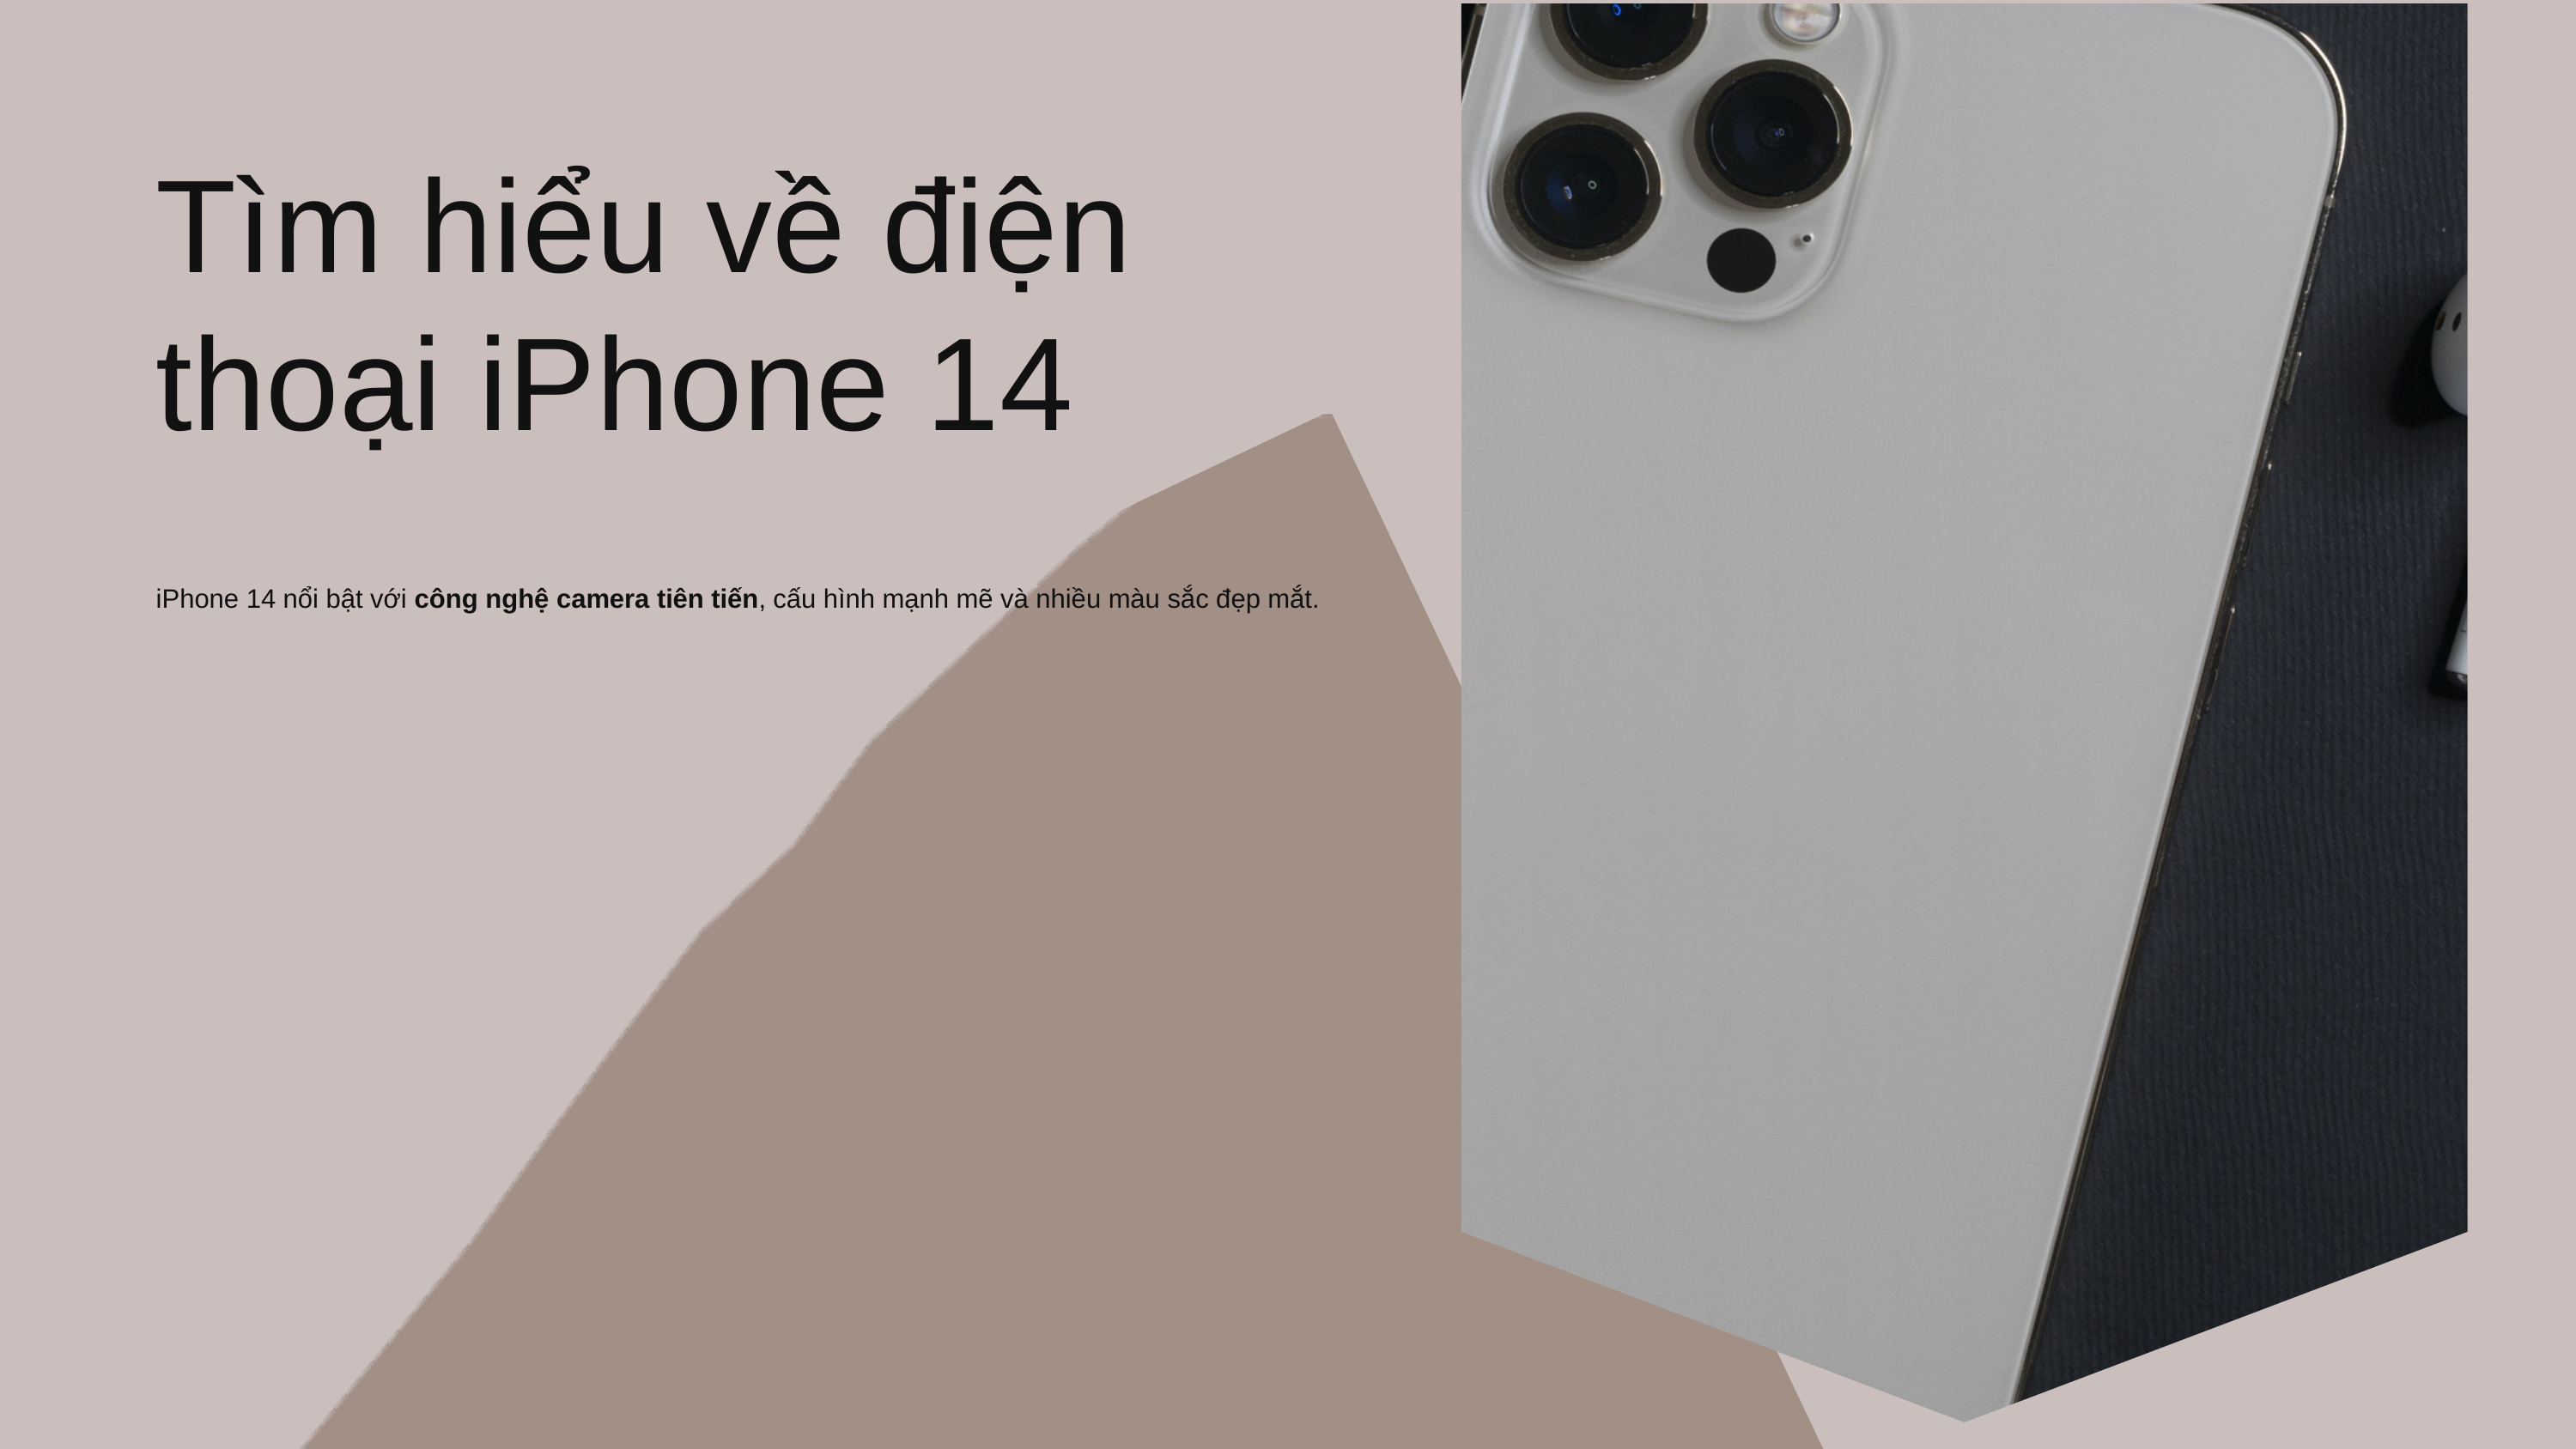

Tìm hiểu về điện thoại iPhone 14
iPhone 14 nổi bật với công nghệ camera tiên tiến, cấu hình mạnh mẽ và nhiều màu sắc đẹp mắt.